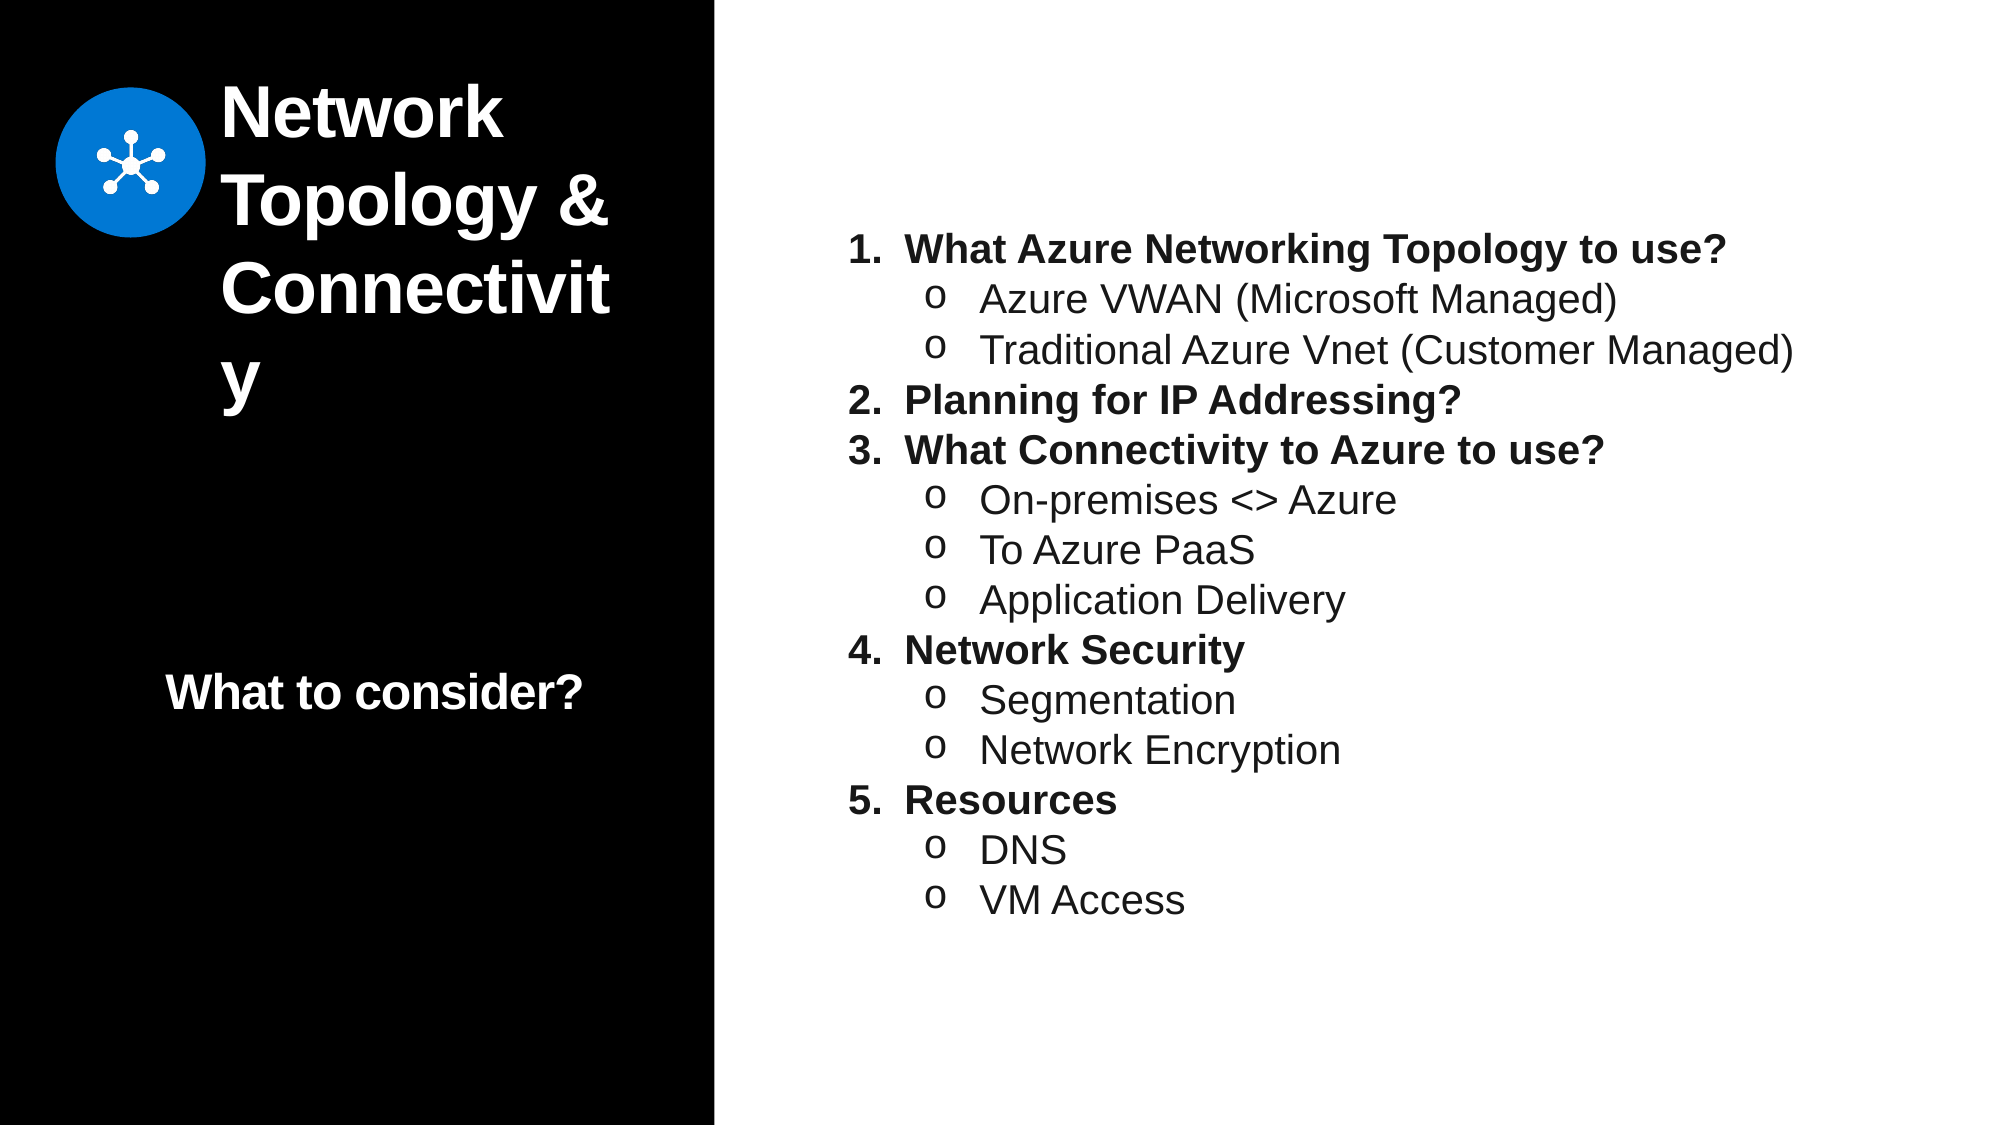

# Network Topology & Connectivity

What Azure Networking Topology to use?
Azure VWAN (Microsoft Managed)
Traditional Azure Vnet (Customer Managed)
Planning for IP Addressing?
What Connectivity to Azure to use?
On-premises <> Azure
To Azure PaaS
Application Delivery
Network Security
Segmentation
Network Encryption
Resources
DNS
VM Access

What to consider?